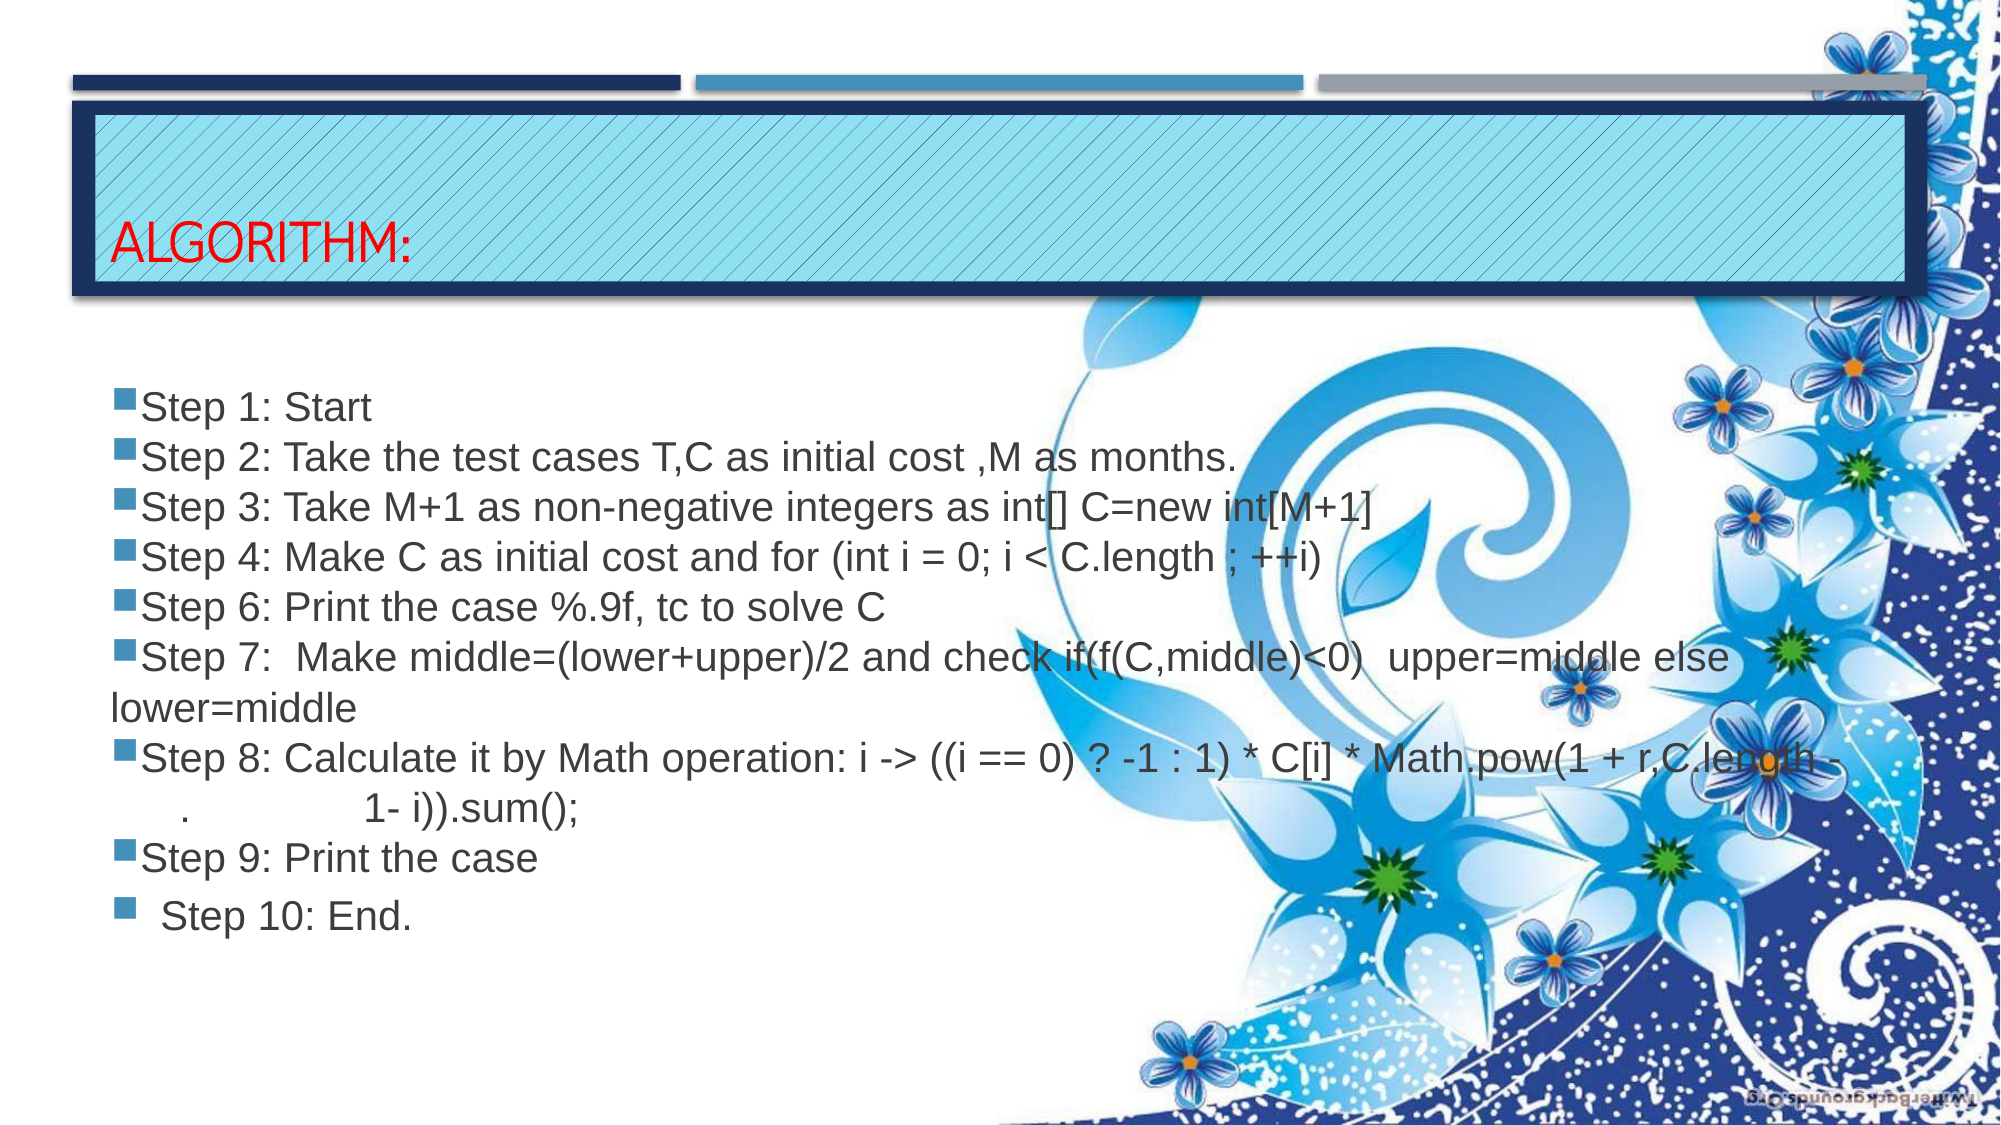

# ALGORITHM:
Step 1: Start
Step 2: Take the test cases T,C as initial cost ,M as months.
Step 3: Take M+1 as non-negative integers as int[] C=new int[M+1]
Step 4: Make C as initial cost and for (int i = 0; i < C.length ; ++i)
Step 6: Print the case %.9f, tc to solve C
Step 7:  Make middle=(lower+upper)/2 and check if(f(C,middle)<0)  upper=middle else              lower=middle
Step 8: Calculate it by Math operation: i -> ((i == 0) ? -1 : 1) * C[i] * Math.pow(1 + r,C.length -           .               1- i)).sum();
Step 9: Print the case
Step 10: End.